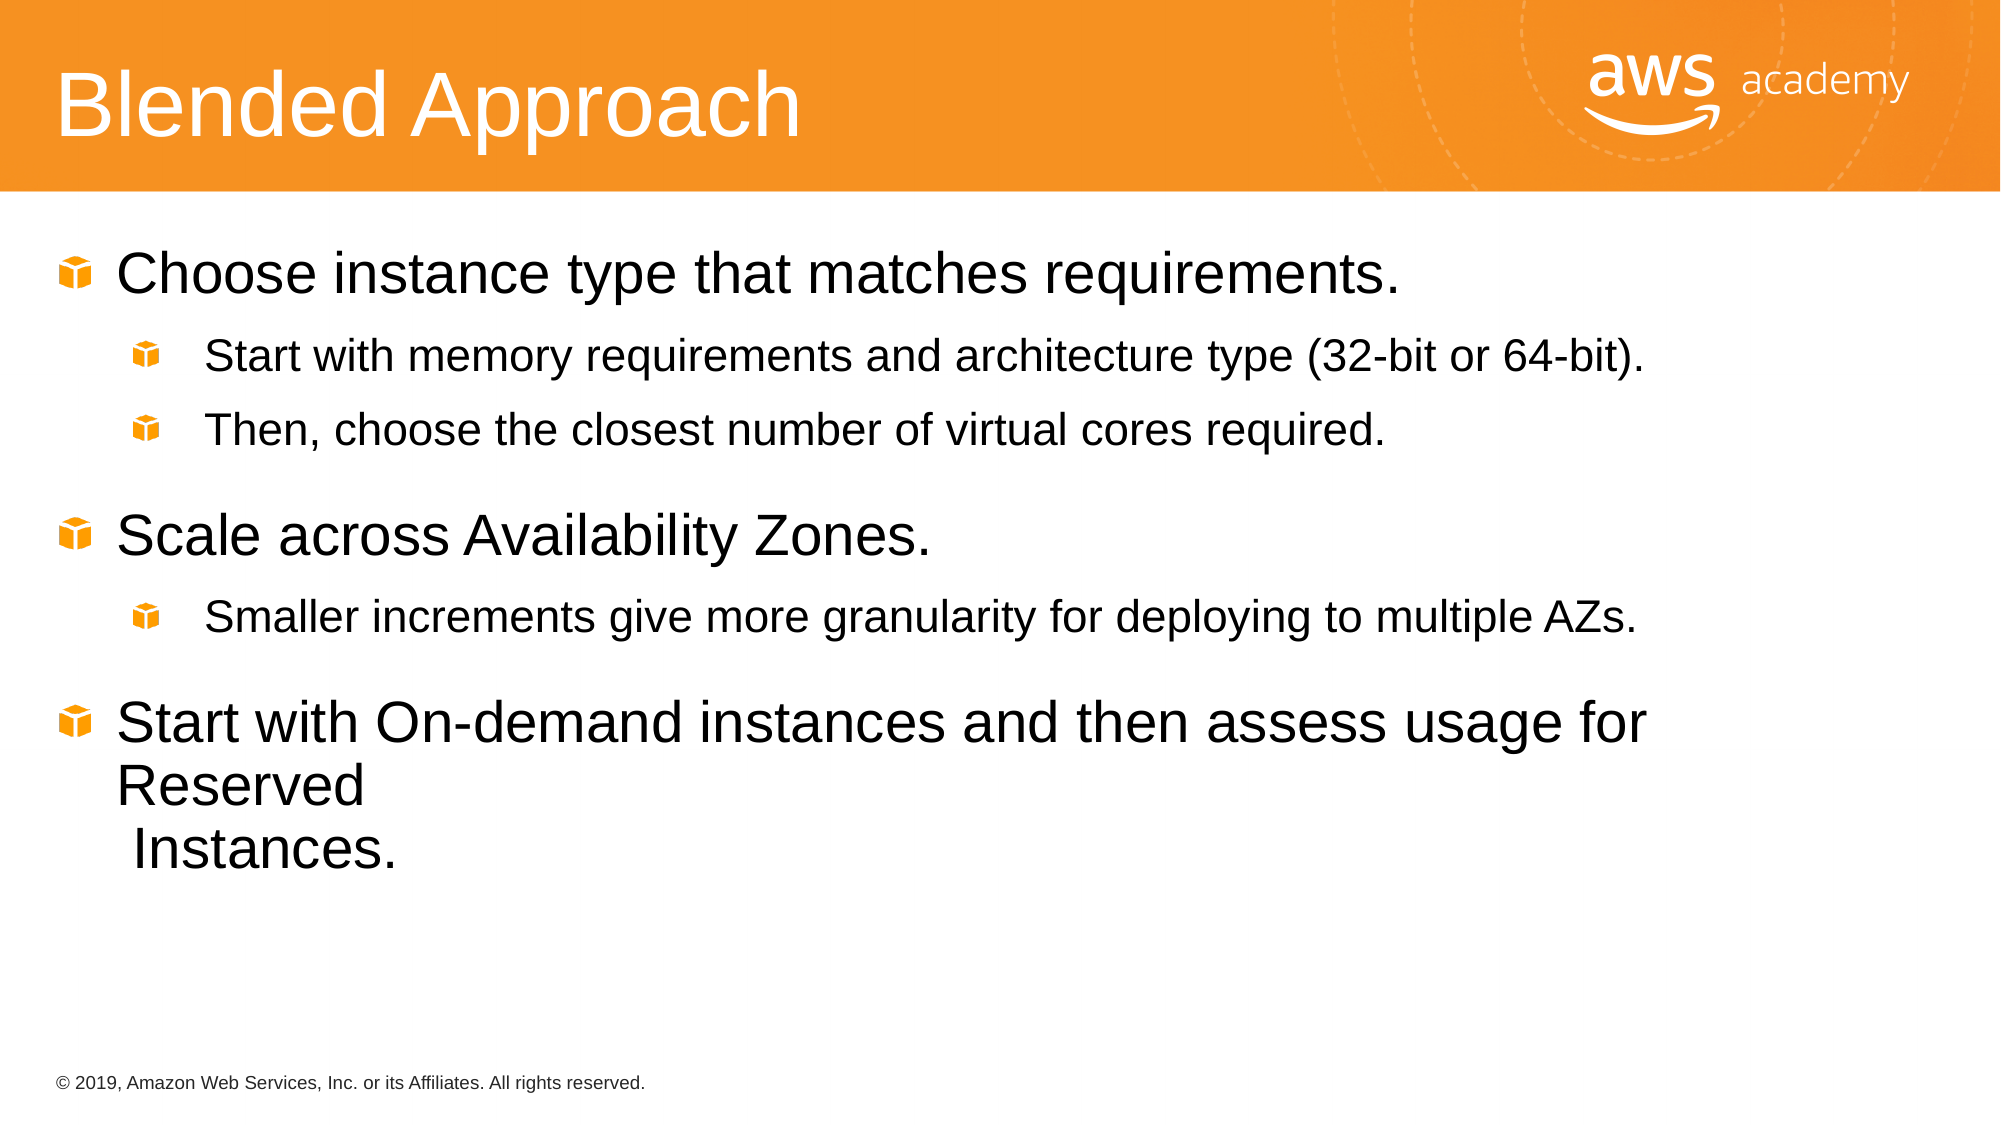

# Blended Approach
Choose instance type that matches requirements.
Start with memory requirements and architecture type (32-bit or 64-bit).
Then, choose the closest number of virtual cores required.
Scale across Availability Zones.
Smaller increments give more granularity for deploying to multiple AZs.
Start with On-demand instances and then assess usage for Reserved
 Instances.